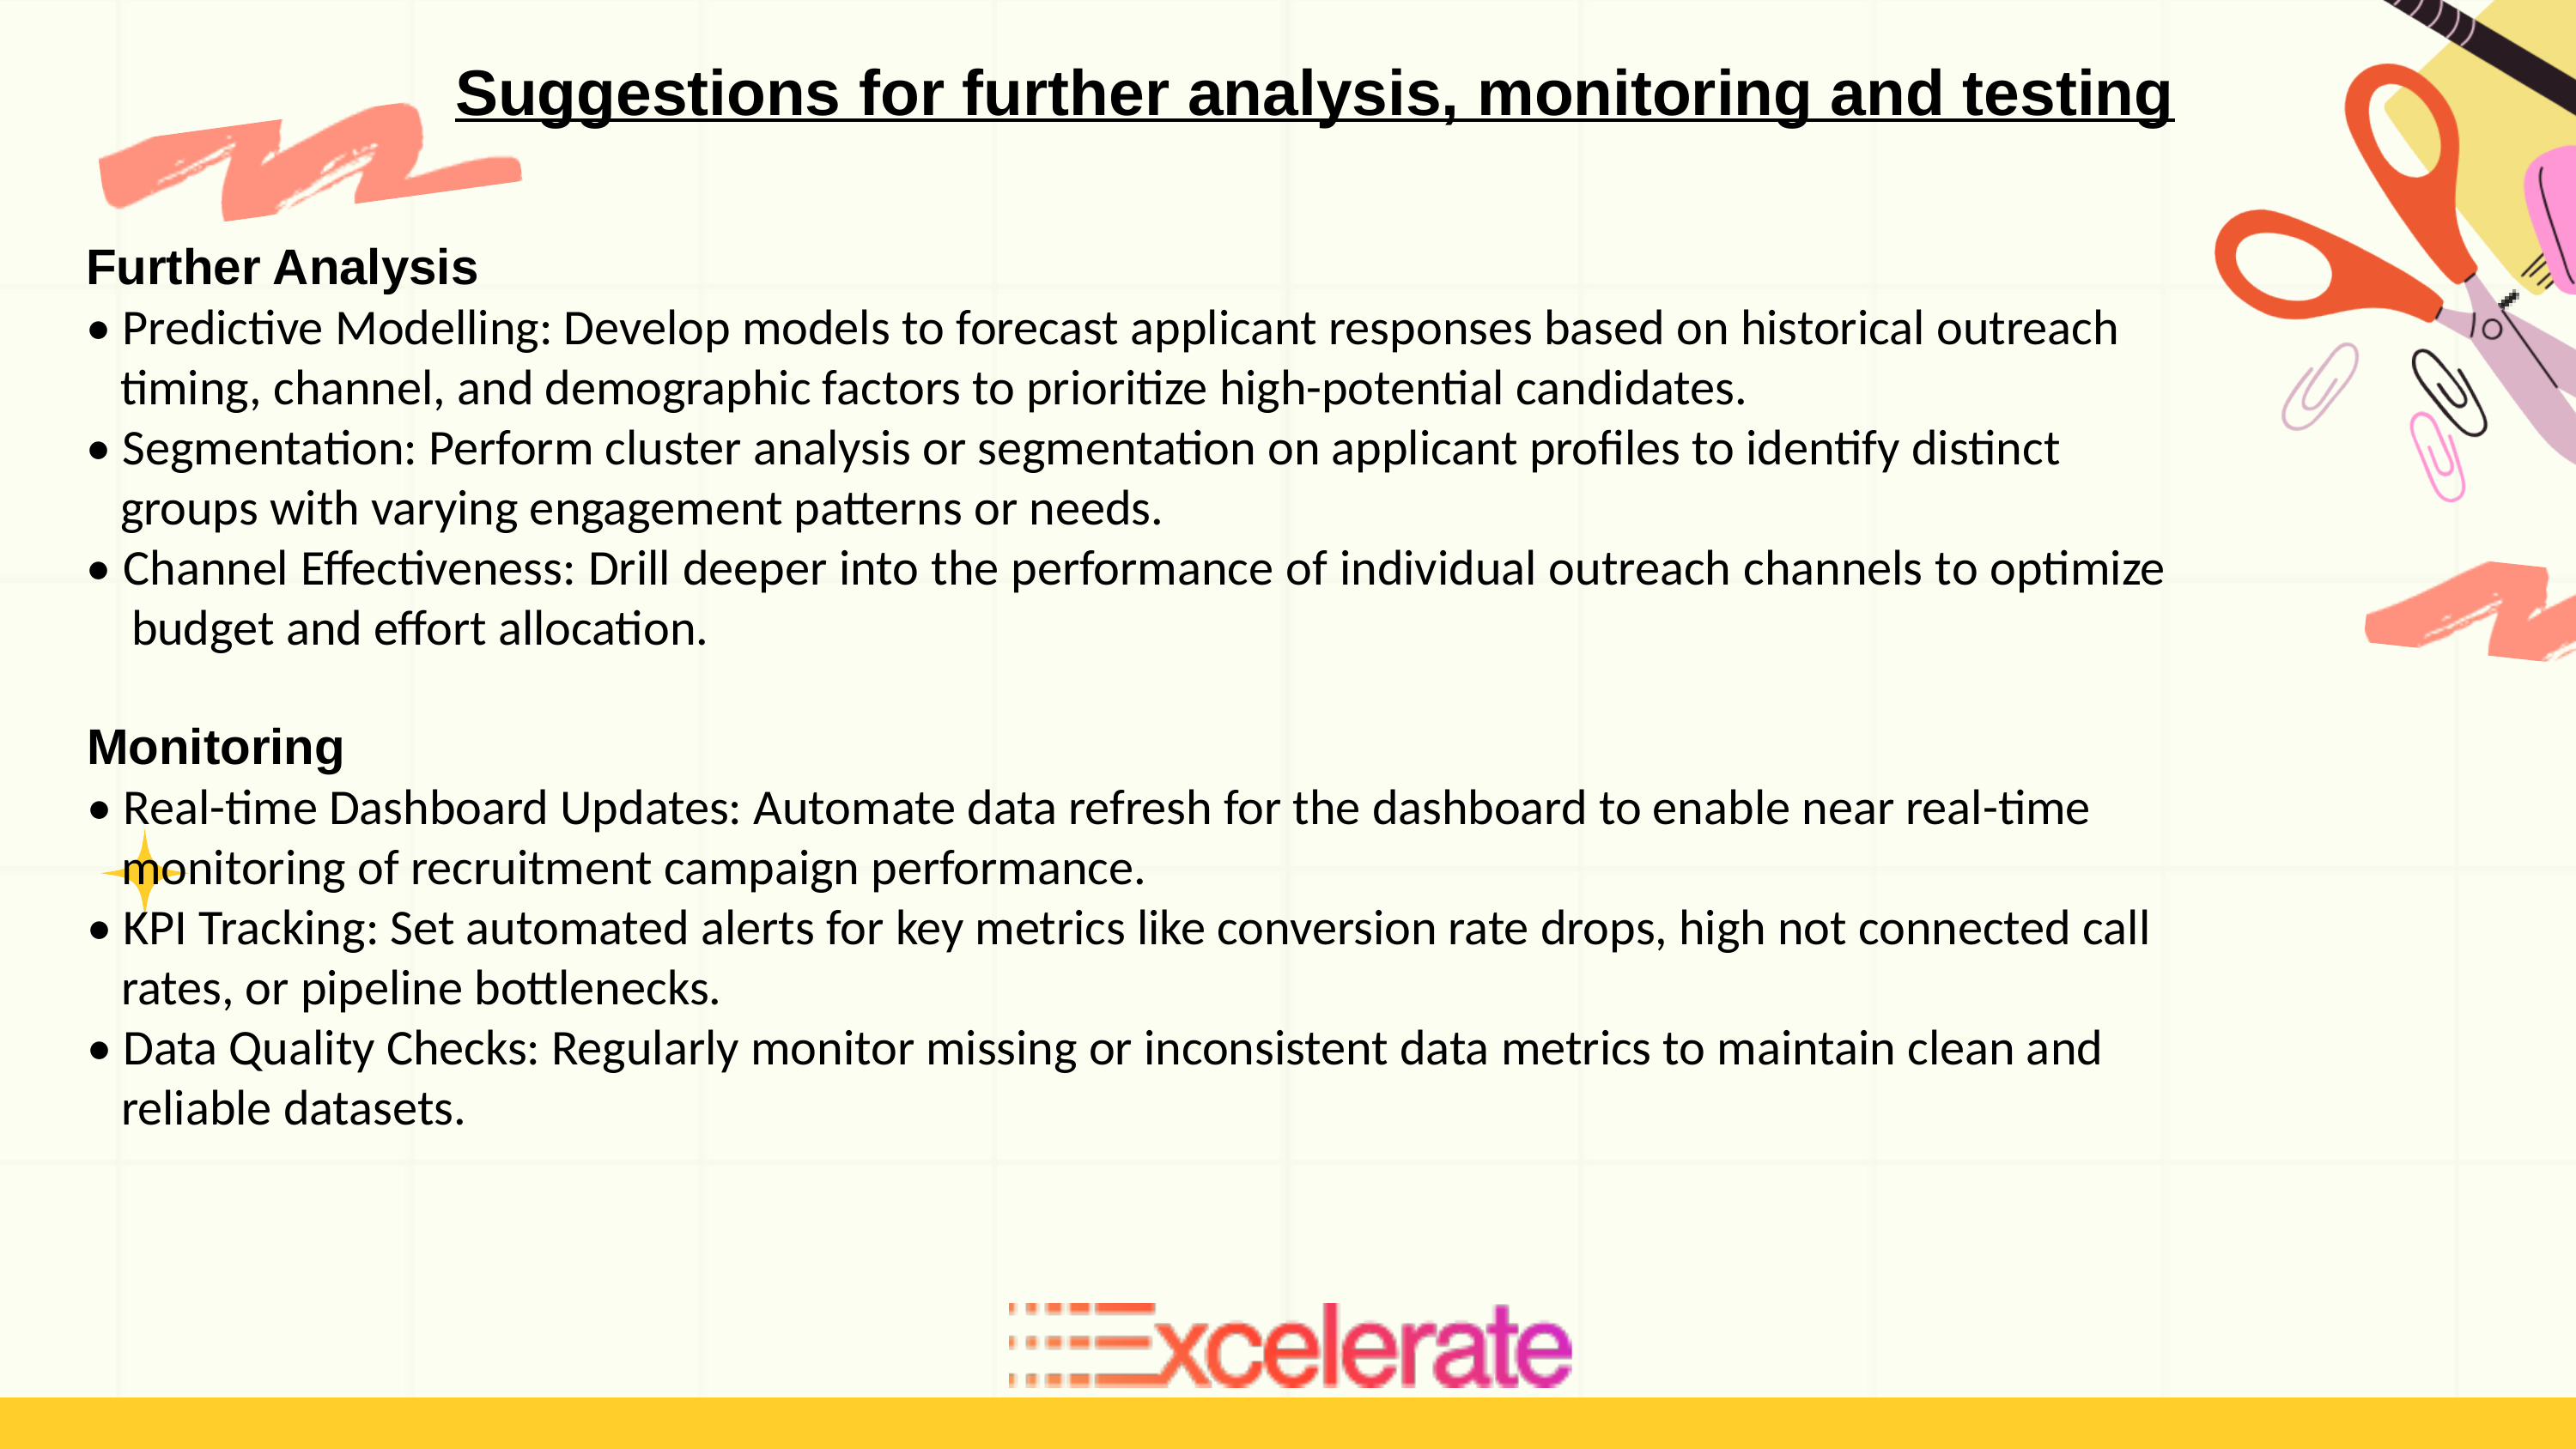

Suggestions for further analysis, monitoring and testing

Further Analysis
• Predictive Modelling: Develop models to forecast applicant responses based on historical outreach
   timing, channel, and demographic factors to prioritize high-potential candidates.
• Segmentation: Perform cluster analysis or segmentation on applicant profiles to identify distinct
   groups with varying engagement patterns or needs.
• Channel Effectiveness: Drill deeper into the performance of individual outreach channels to optimize
    budget and effort allocation.

Monitoring
• Real-time Dashboard Updates: Automate data refresh for the dashboard to enable near real-time
   monitoring of recruitment campaign performance.
• KPI Tracking: Set automated alerts for key metrics like conversion rate drops, high not connected call
   rates, or pipeline bottlenecks.
• Data Quality Checks: Regularly monitor missing or inconsistent data metrics to maintain clean and
   reliable datasets.